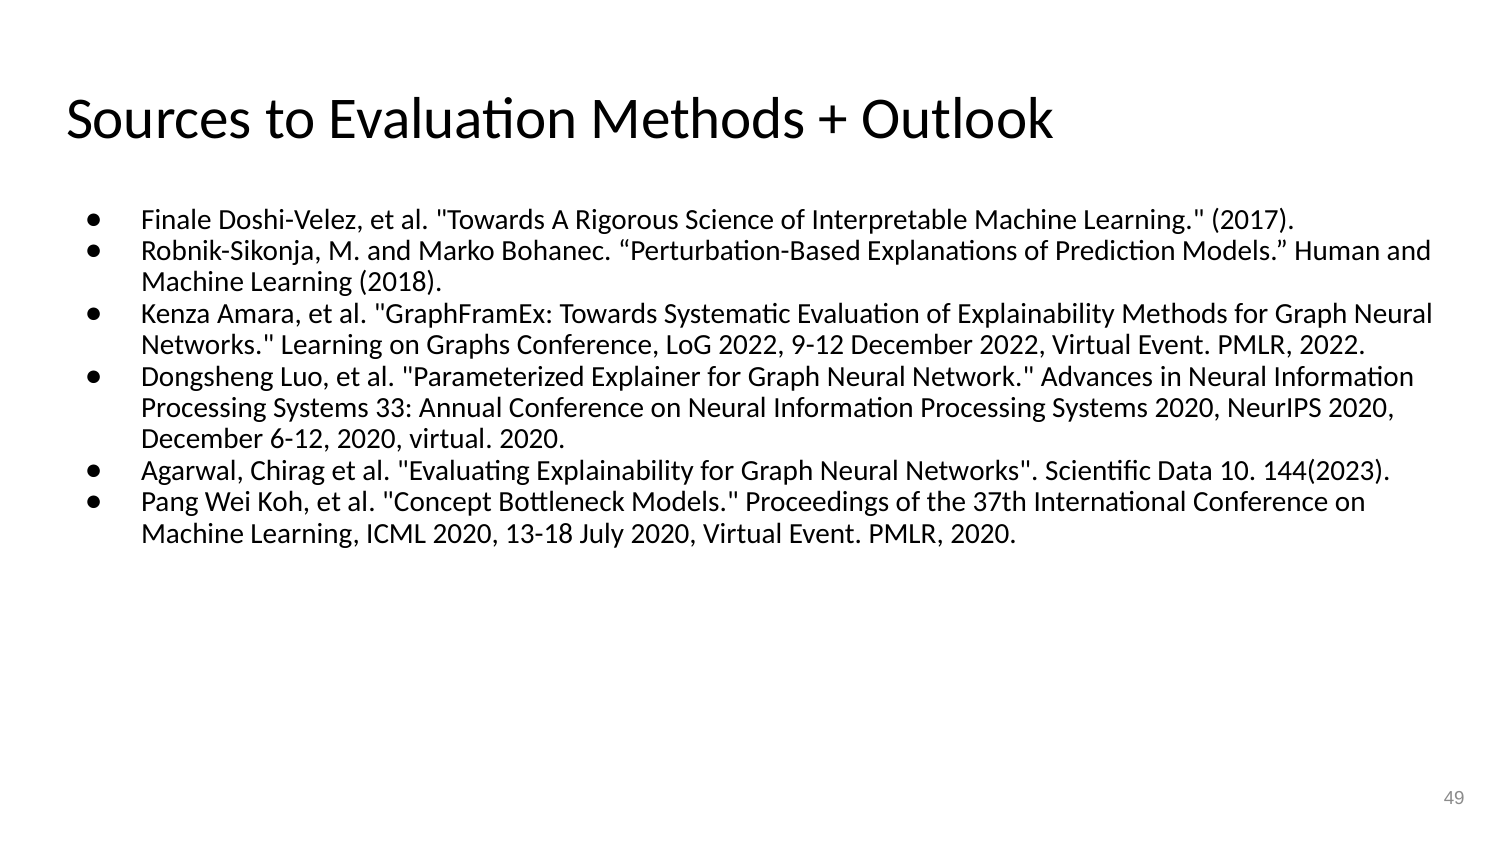

# Sources to Evaluation Methods + Outlook
Finale Doshi-Velez, et al. "Towards A Rigorous Science of Interpretable Machine Learning." (2017).
Robnik-Sikonja, M. and Marko Bohanec. “Perturbation-Based Explanations of Prediction Models.” Human and Machine Learning (2018).
Kenza Amara, et al. "GraphFramEx: Towards Systematic Evaluation of Explainability Methods for Graph Neural Networks." Learning on Graphs Conference, LoG 2022, 9-12 December 2022, Virtual Event. PMLR, 2022.
Dongsheng Luo, et al. "Parameterized Explainer for Graph Neural Network." Advances in Neural Information Processing Systems 33: Annual Conference on Neural Information Processing Systems 2020, NeurIPS 2020, December 6-12, 2020, virtual. 2020.
Agarwal, Chirag et al. "Evaluating Explainability for Graph Neural Networks". Scientific Data 10. 144(2023).
Pang Wei Koh, et al. "Concept Bottleneck Models." Proceedings of the 37th International Conference on Machine Learning, ICML 2020, 13-18 July 2020, Virtual Event. PMLR, 2020.
49